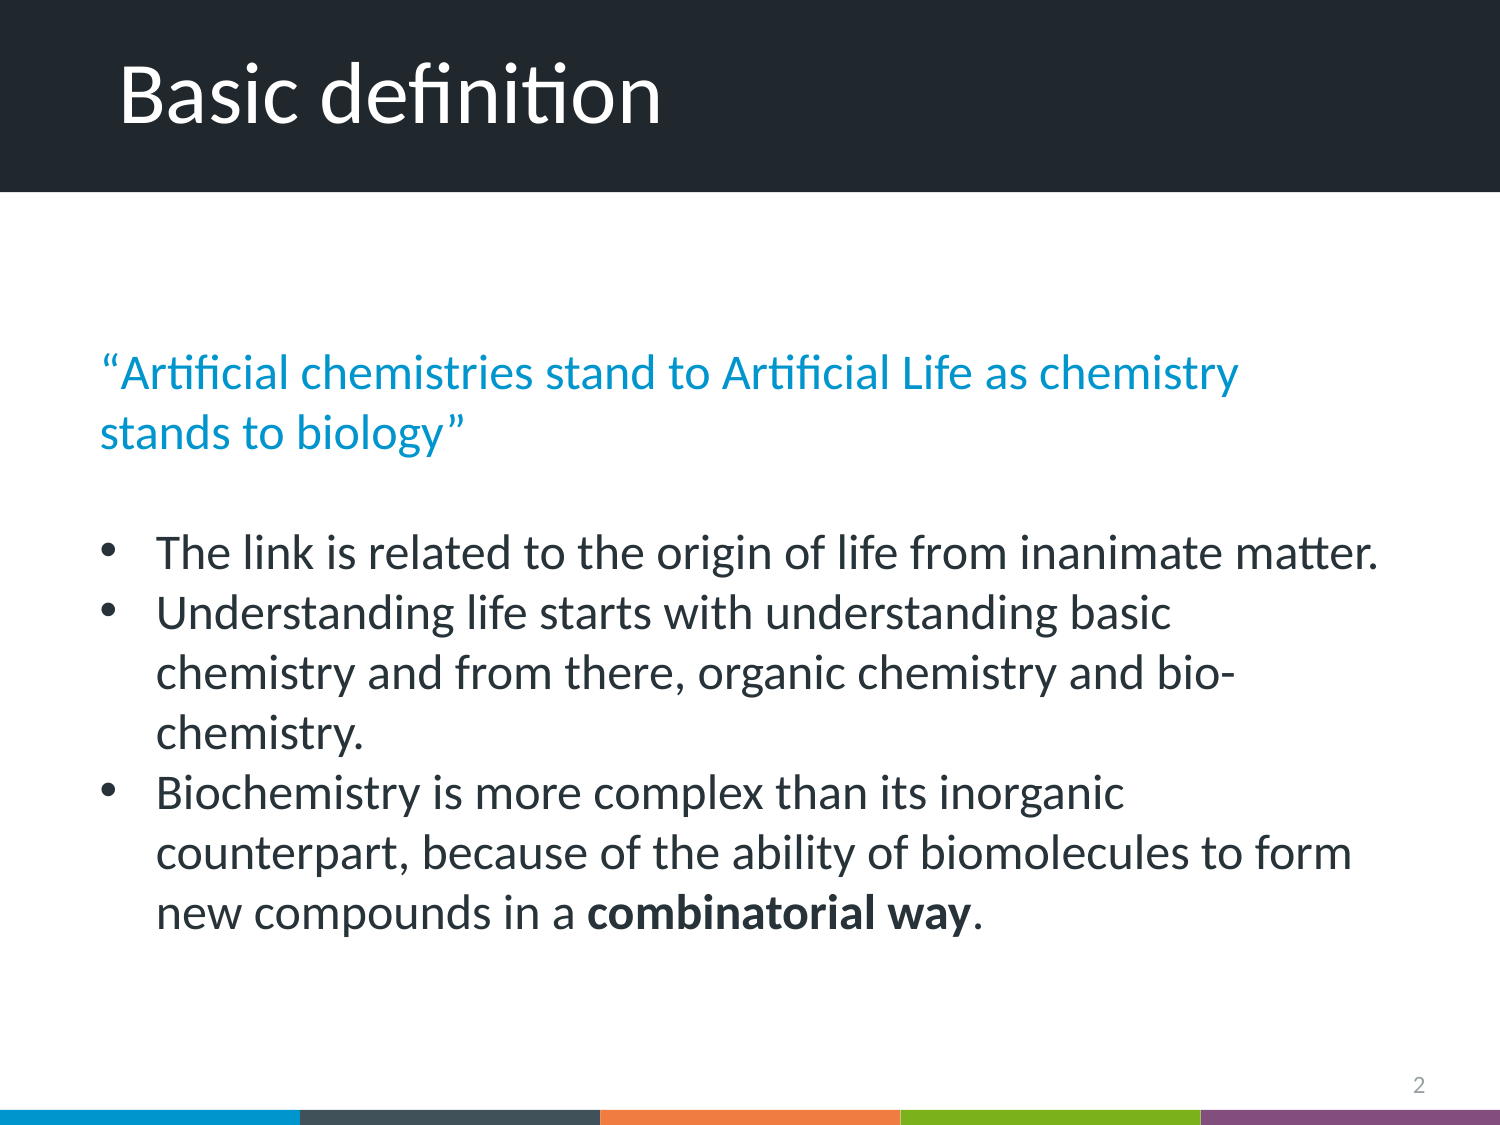

# Basic definition
“Artificial chemistries stand to Artificial Life as chemistry stands to biology”

The link is related to the origin of life from inanimate matter.
Understanding life starts with understanding basic chemistry and from there, organic chemistry and bio-chemistry.
Biochemistry is more complex than its inorganic counterpart, because of the ability of biomolecules to form new compounds in a combinatorial way.

2